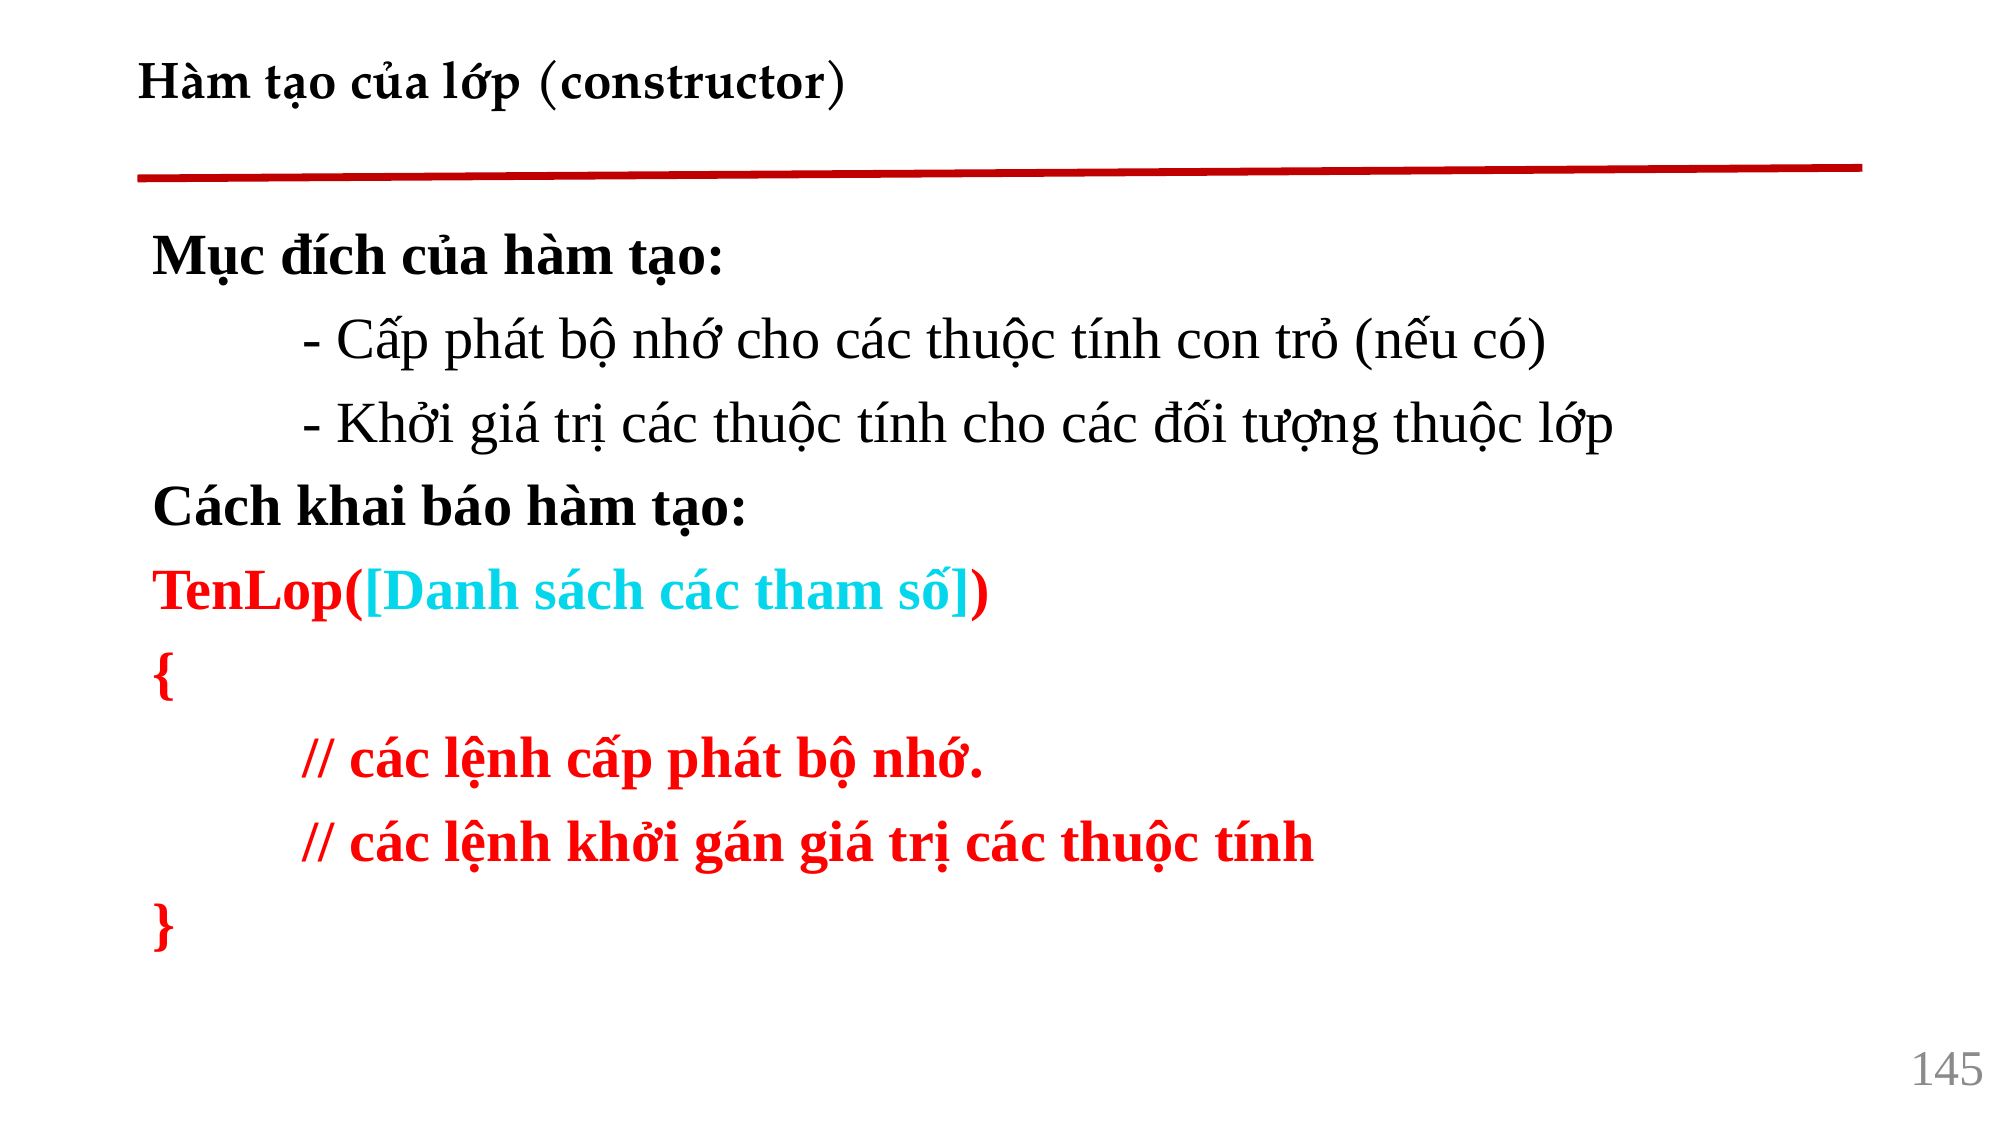

# Hàm tạo của lớp (constructor)
Mục đích của hàm tạo:
	- Cấp phát bộ nhớ cho các thuộc tính con trỏ (nếu có)
	- Khởi giá trị các thuộc tính cho các đối tượng thuộc lớp
Cách khai báo hàm tạo:
TenLop([Danh sách các tham số])
{
	// các lệnh cấp phát bộ nhớ.
	// các lệnh khởi gán giá trị các thuộc tính
}

145